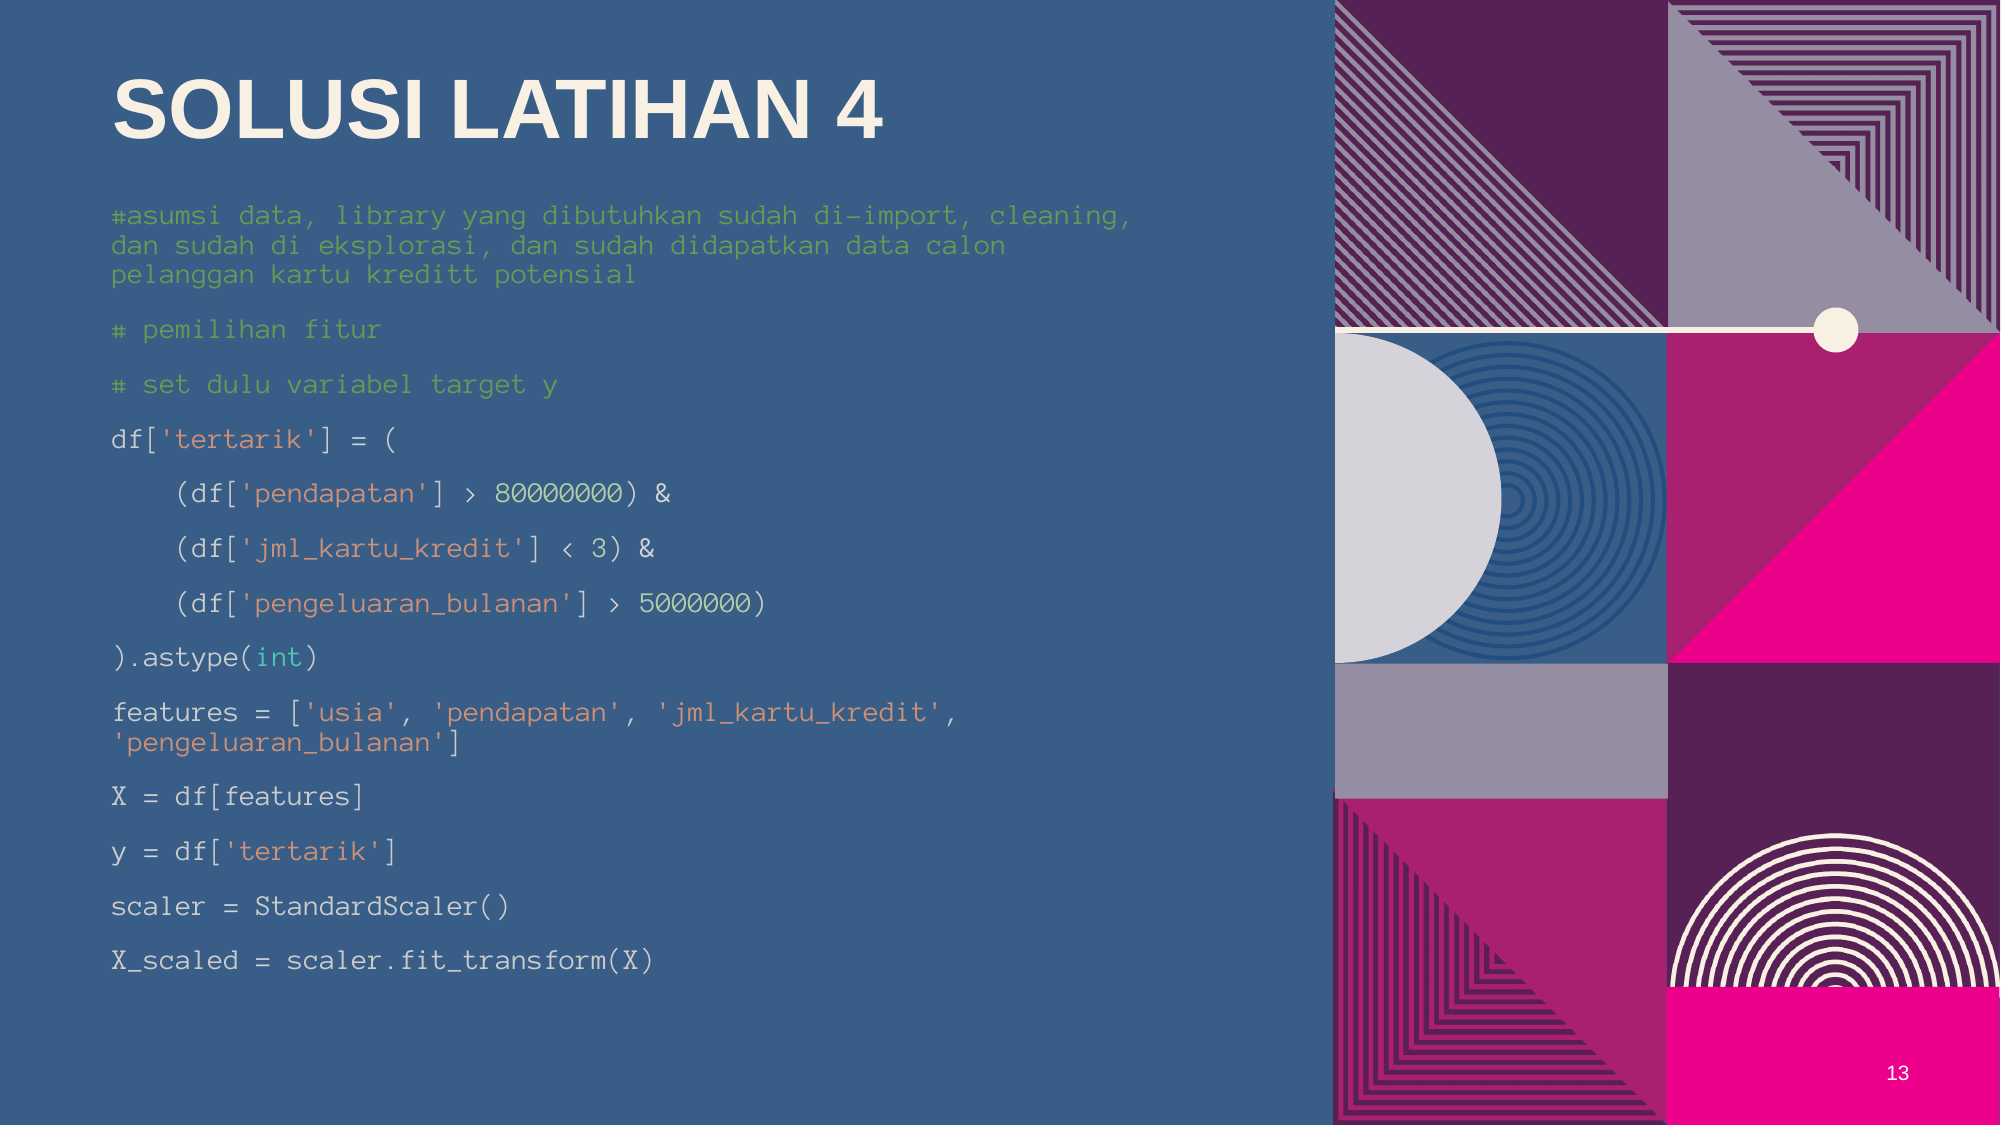

# Solusi Latihan 4
#asumsi data, library yang dibutuhkan sudah di-import, cleaning, dan sudah di eksplorasi, dan sudah didapatkan data calon pelanggan kartu kreditt potensial
# pemilihan fitur
# set dulu variabel target y
df['tertarik'] = (
    (df['pendapatan'] > 80000000) &
    (df['jml_kartu_kredit'] < 3) &
    (df['pengeluaran_bulanan'] > 5000000)
).astype(int)
features = ['usia', 'pendapatan', 'jml_kartu_kredit', 'pengeluaran_bulanan']
X = df[features]
y = df['tertarik']
scaler = StandardScaler()
X_scaled = scaler.fit_transform(X)

13